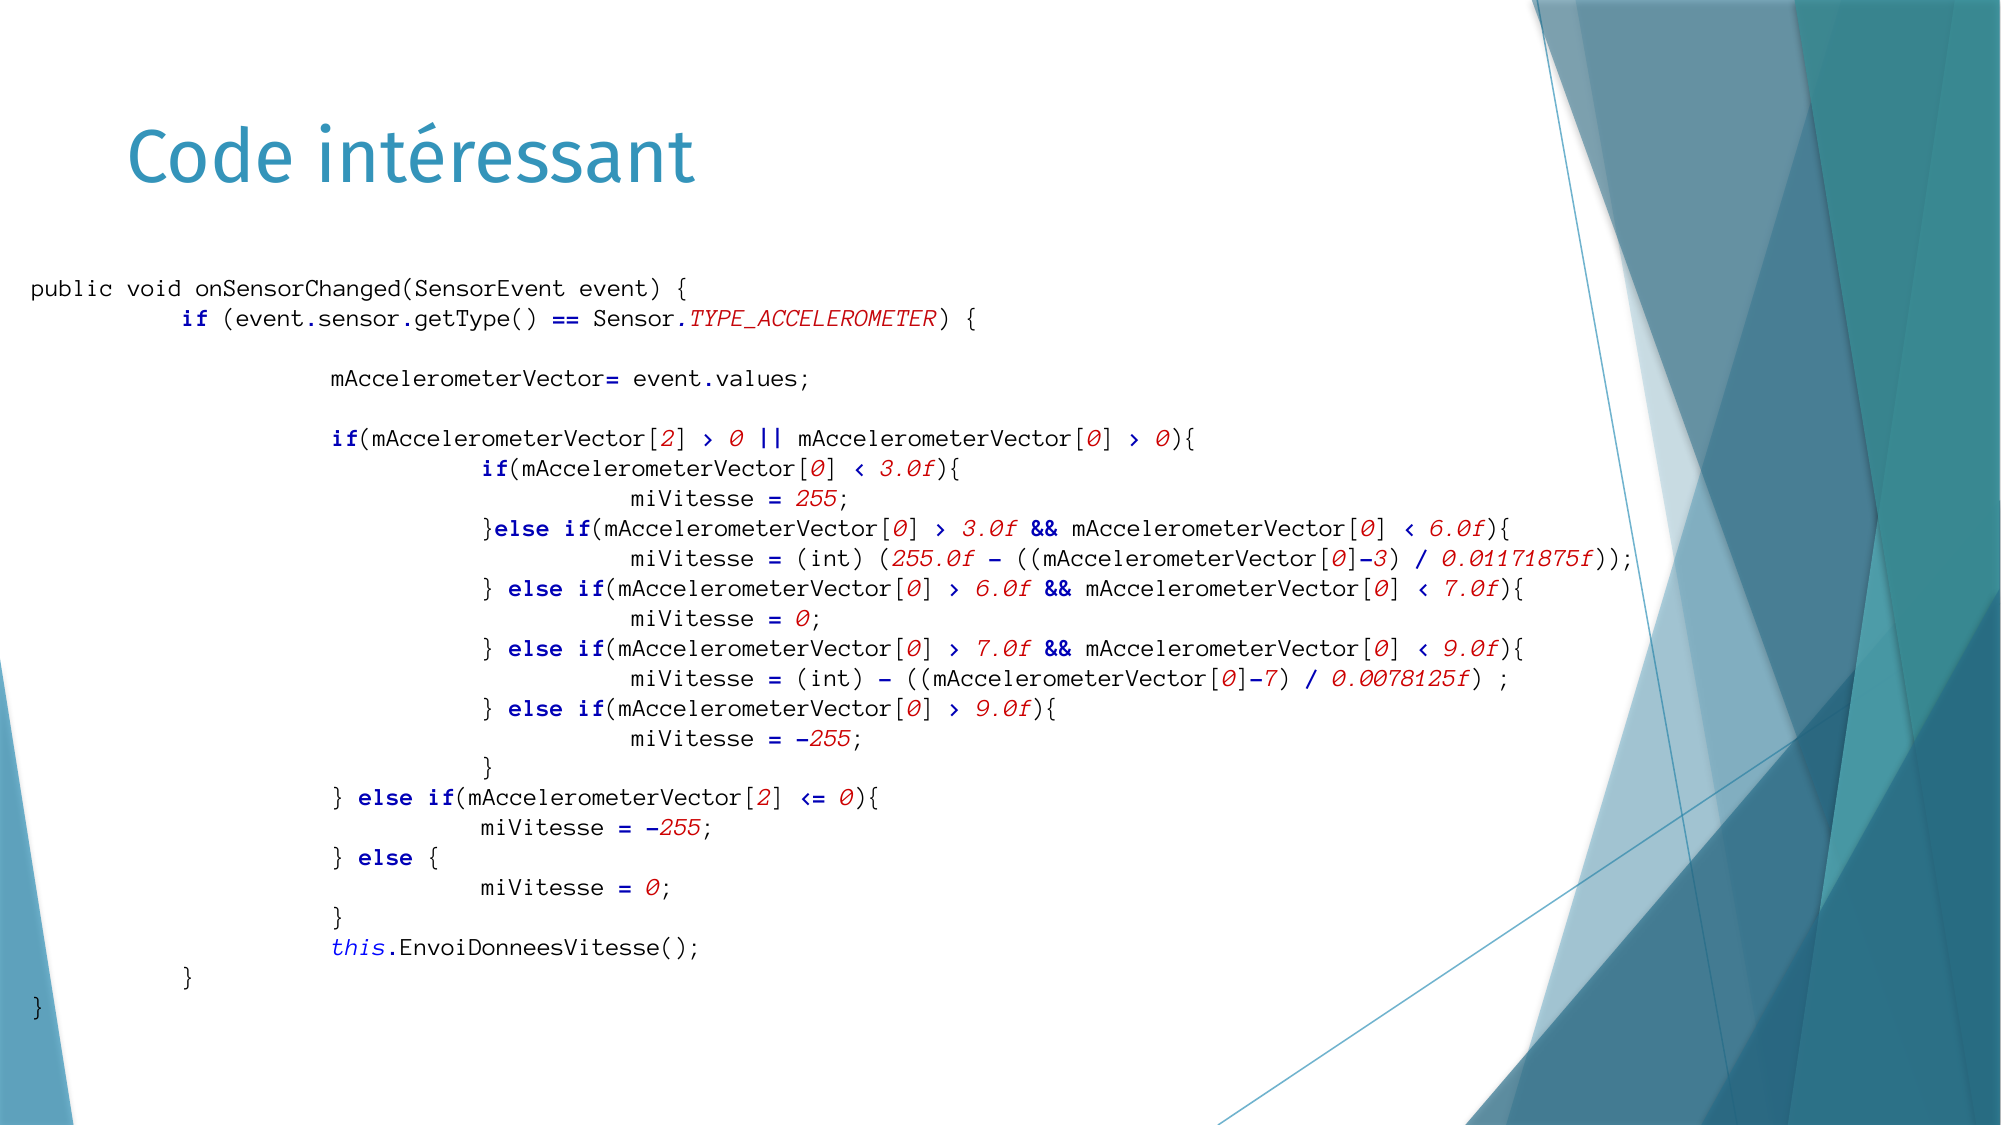

# Code intéressant
public void onSensorChanged(SensorEvent event) {
	if (event.sensor.getType() == Sensor.TYPE_ACCELEROMETER) {

		mAccelerometerVector= event.values;

		if(mAccelerometerVector[2] > 0 || mAccelerometerVector[0] > 0){
			if(mAccelerometerVector[0] < 3.0f){
				miVitesse = 255;
			}else if(mAccelerometerVector[0] > 3.0f && mAccelerometerVector[0] < 6.0f){
				miVitesse = (int) (255.0f - ((mAccelerometerVector[0]-3) / 0.01171875f));
			} else if(mAccelerometerVector[0] > 6.0f && mAccelerometerVector[0] < 7.0f){
				miVitesse = 0;
			} else if(mAccelerometerVector[0] > 7.0f && mAccelerometerVector[0] < 9.0f){
				miVitesse = (int) - ((mAccelerometerVector[0]-7) / 0.0078125f) ;
			} else if(mAccelerometerVector[0] > 9.0f){
				miVitesse = -255;
			}
		} else if(mAccelerometerVector[2] <= 0){
			miVitesse = -255;
		} else {
			miVitesse = 0;
		}
		this.EnvoiDonneesVitesse();
	}
}